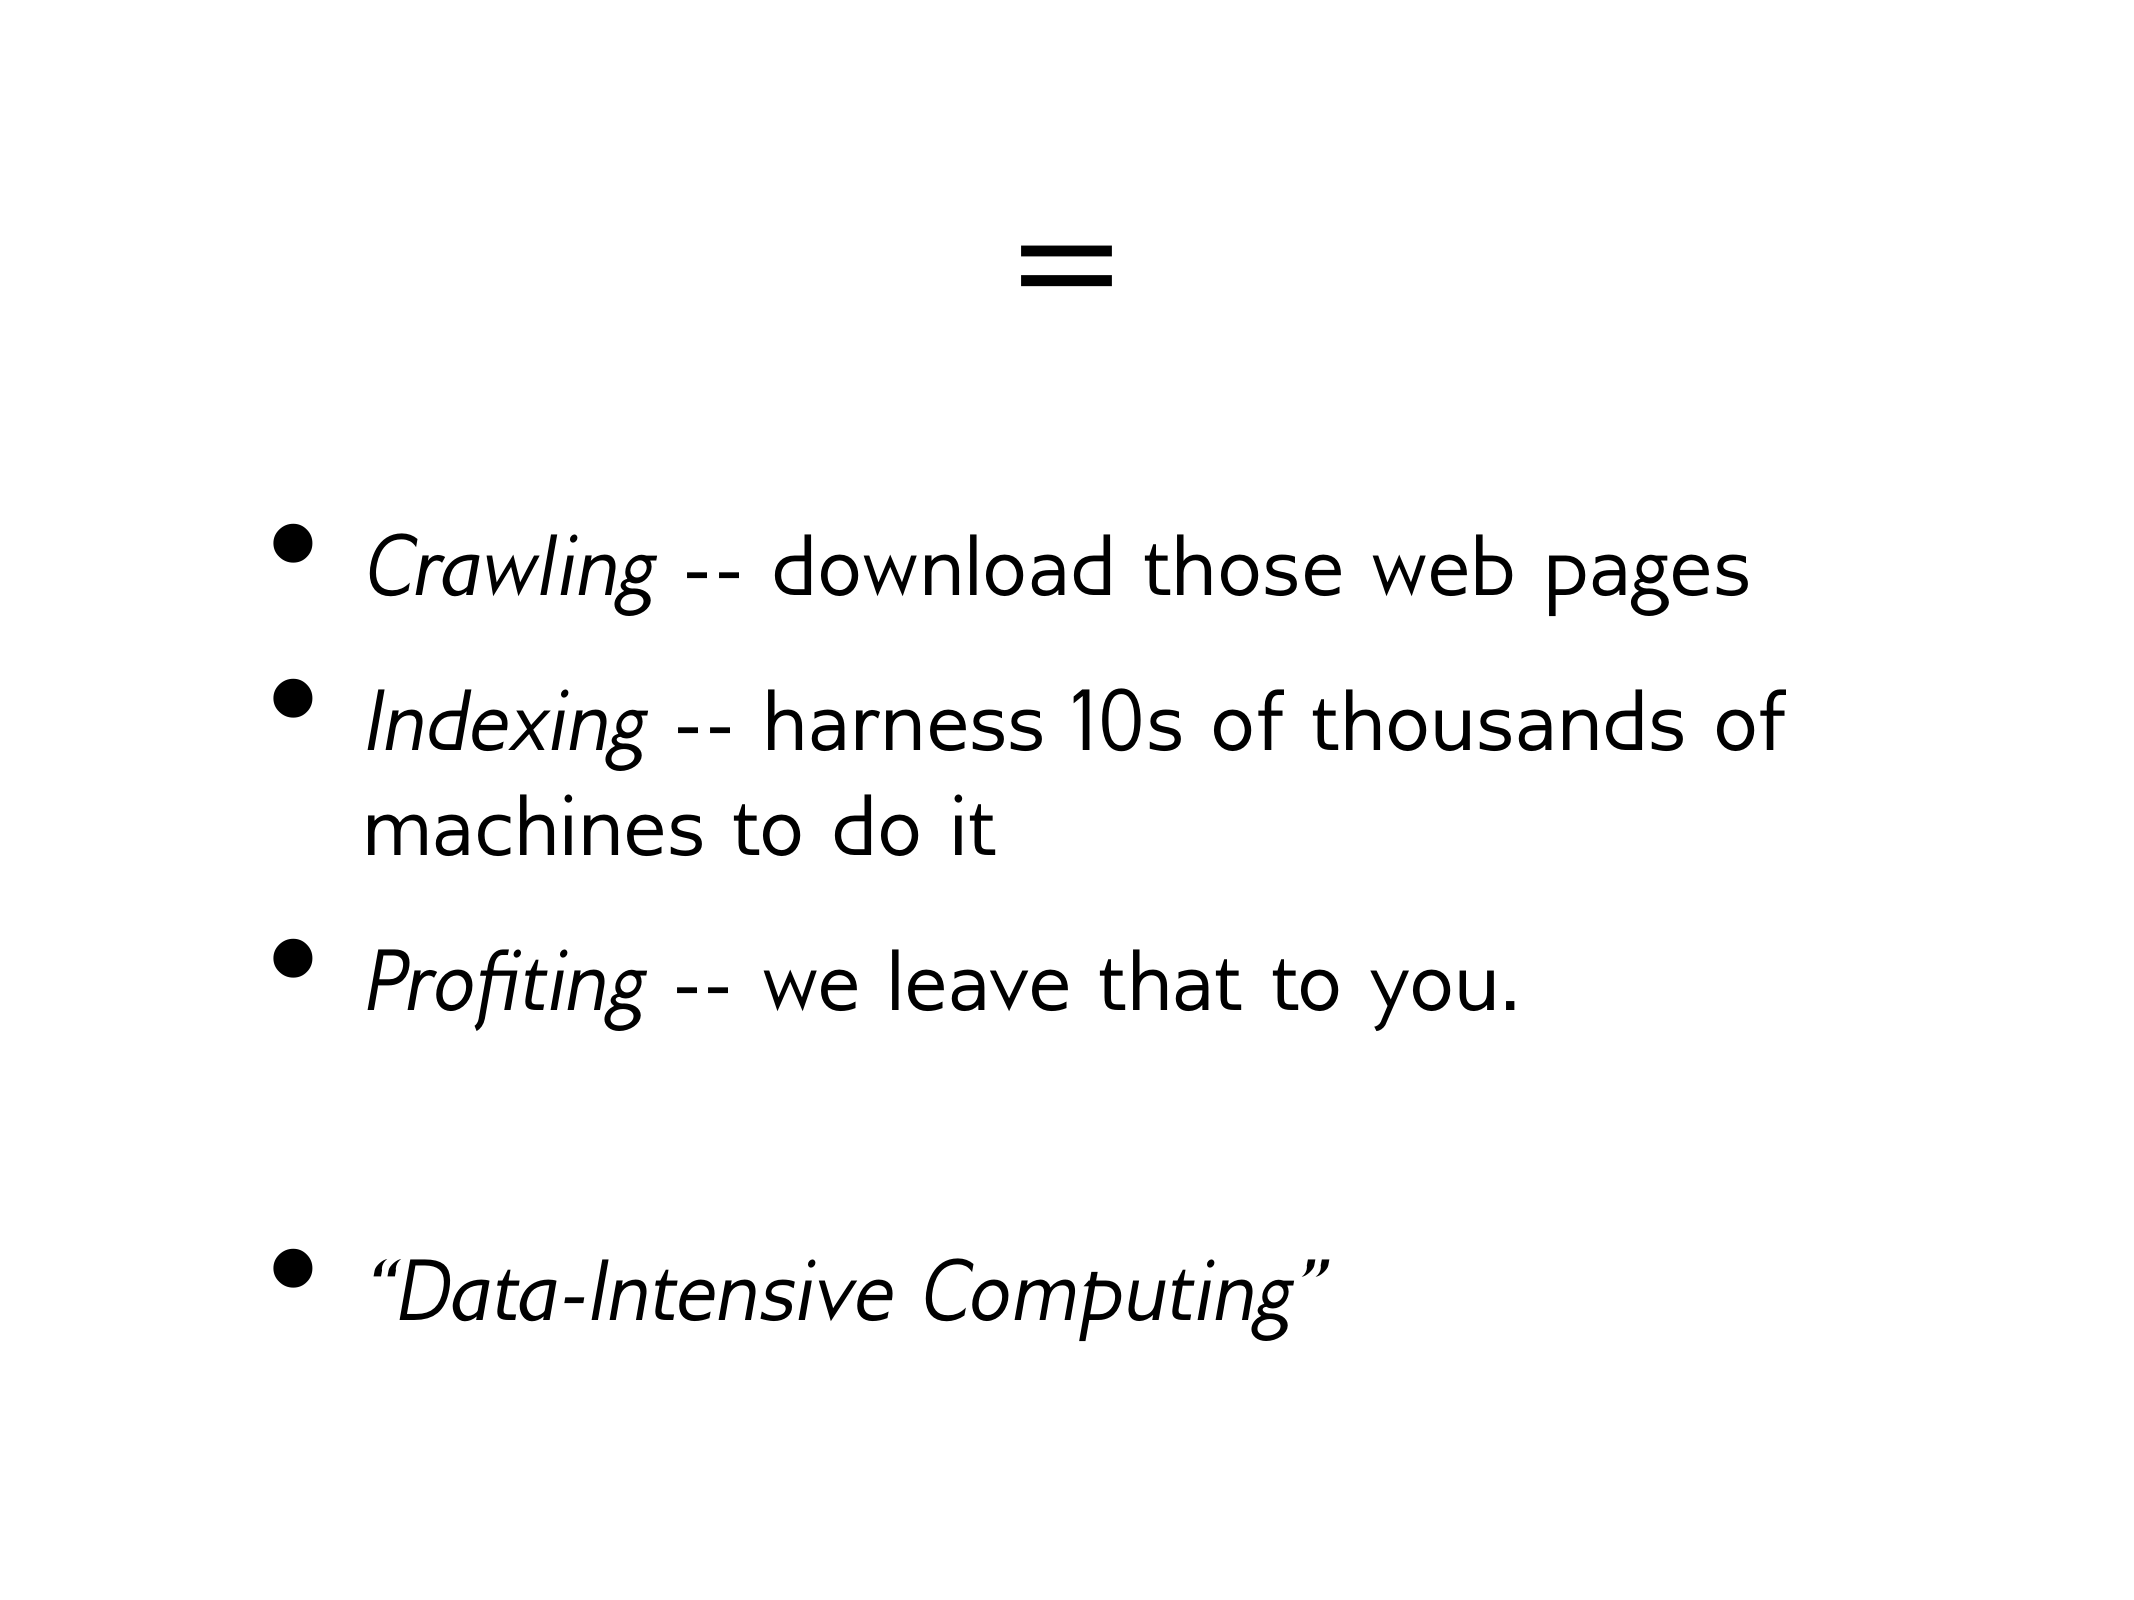

# =
Crawling -- download those web pages
Indexing -- harness 10s of thousands of machines to do it
Profiting -- we leave that to you.

“Data-Intensive Computing”